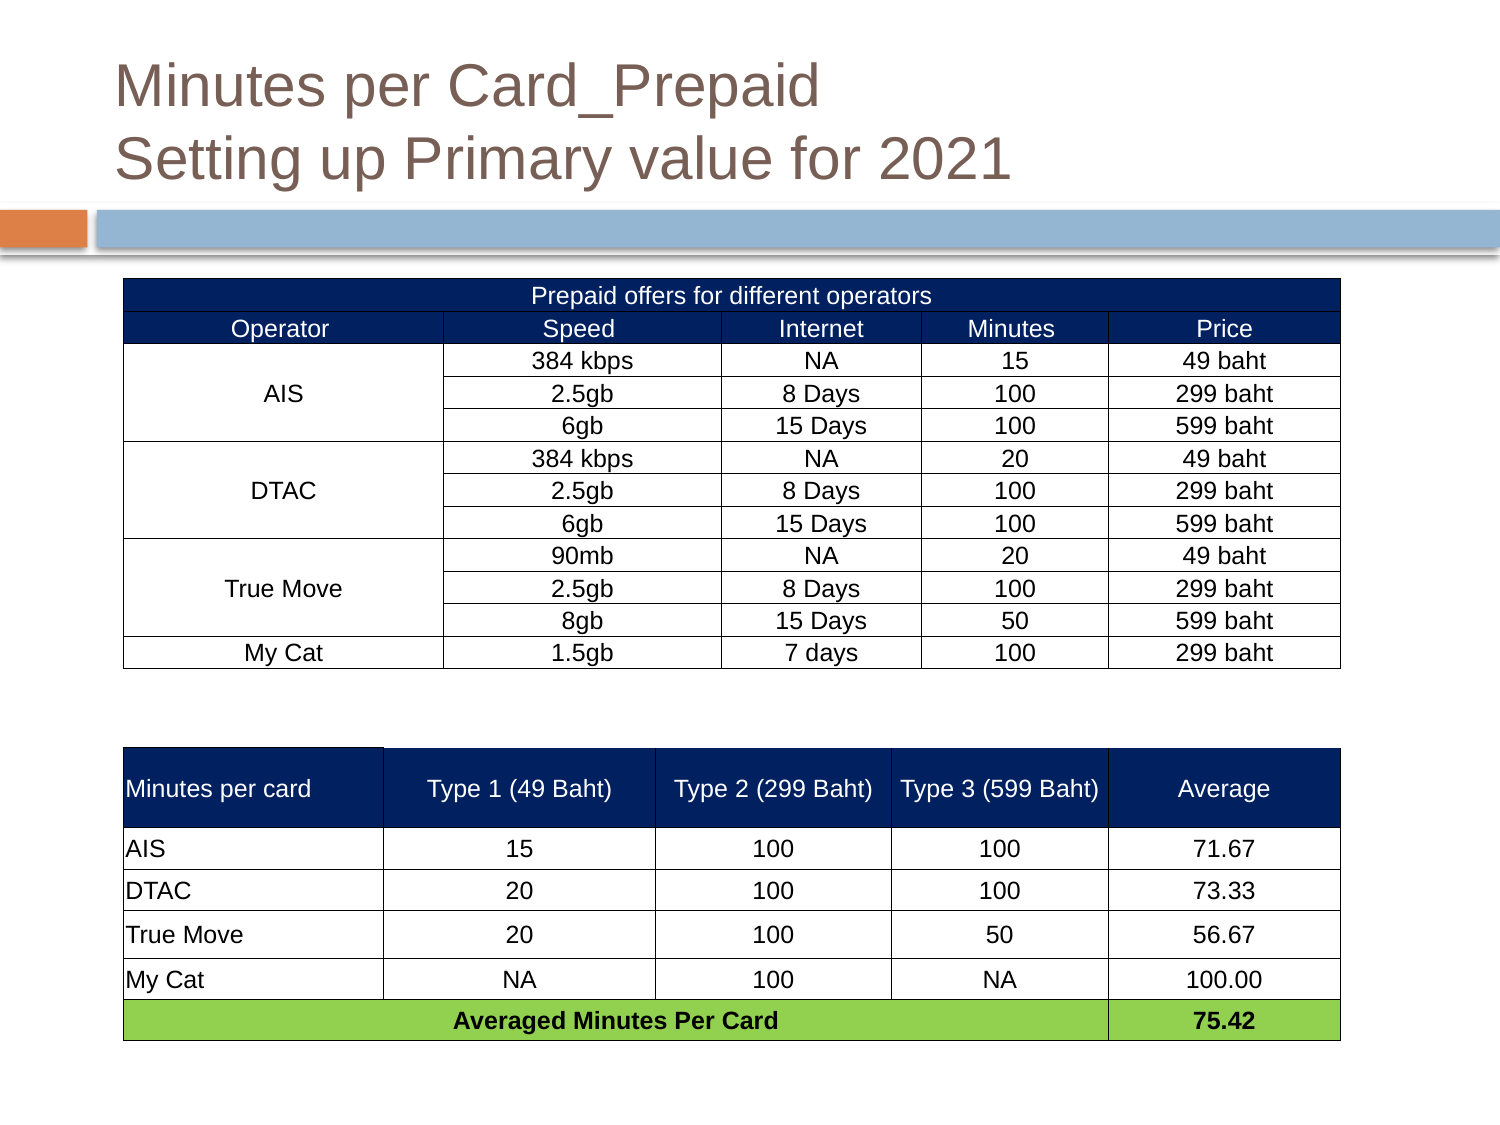

# Minutes per Card_Prepaid Setting up Primary value for 2021
| Prepaid offers for different operators |  |  |  |  |
| --- | --- | --- | --- | --- |
| Operator | Speed | Internet | Minutes | Price |
| AIS | 384 kbps | NA | 15 | 49 baht |
|  | 2.5gb | 8 Days | 100 | 299 baht |
|  | 6gb | 15 Days | 100 | 599 baht |
| DTAC | 384 kbps | NA | 20 | 49 baht |
|  | 2.5gb | 8 Days | 100 | 299 baht |
|  | 6gb | 15 Days | 100 | 599 baht |
| True Move | 90mb | NA | 20 | 49 baht |
|  | 2.5gb | 8 Days | 100 | 299 baht |
|  | 8gb | 15 Days | 50 | 599 baht |
| My Cat | 1.5gb | 7 days | 100 | 299 baht |
| Minutes per card | Type 1 (49 Baht) | Type 2 (299 Baht) | Type 3 (599 Baht) | Average |
| --- | --- | --- | --- | --- |
| AIS | 15 | 100 | 100 | 71.67 |
| DTAC | 20 | 100 | 100 | 73.33 |
| True Move | 20 | 100 | 50 | 56.67 |
| My Cat | NA | 100 | NA | 100.00 |
| Averaged Minutes Per Card |  |  |  | 75.42 |